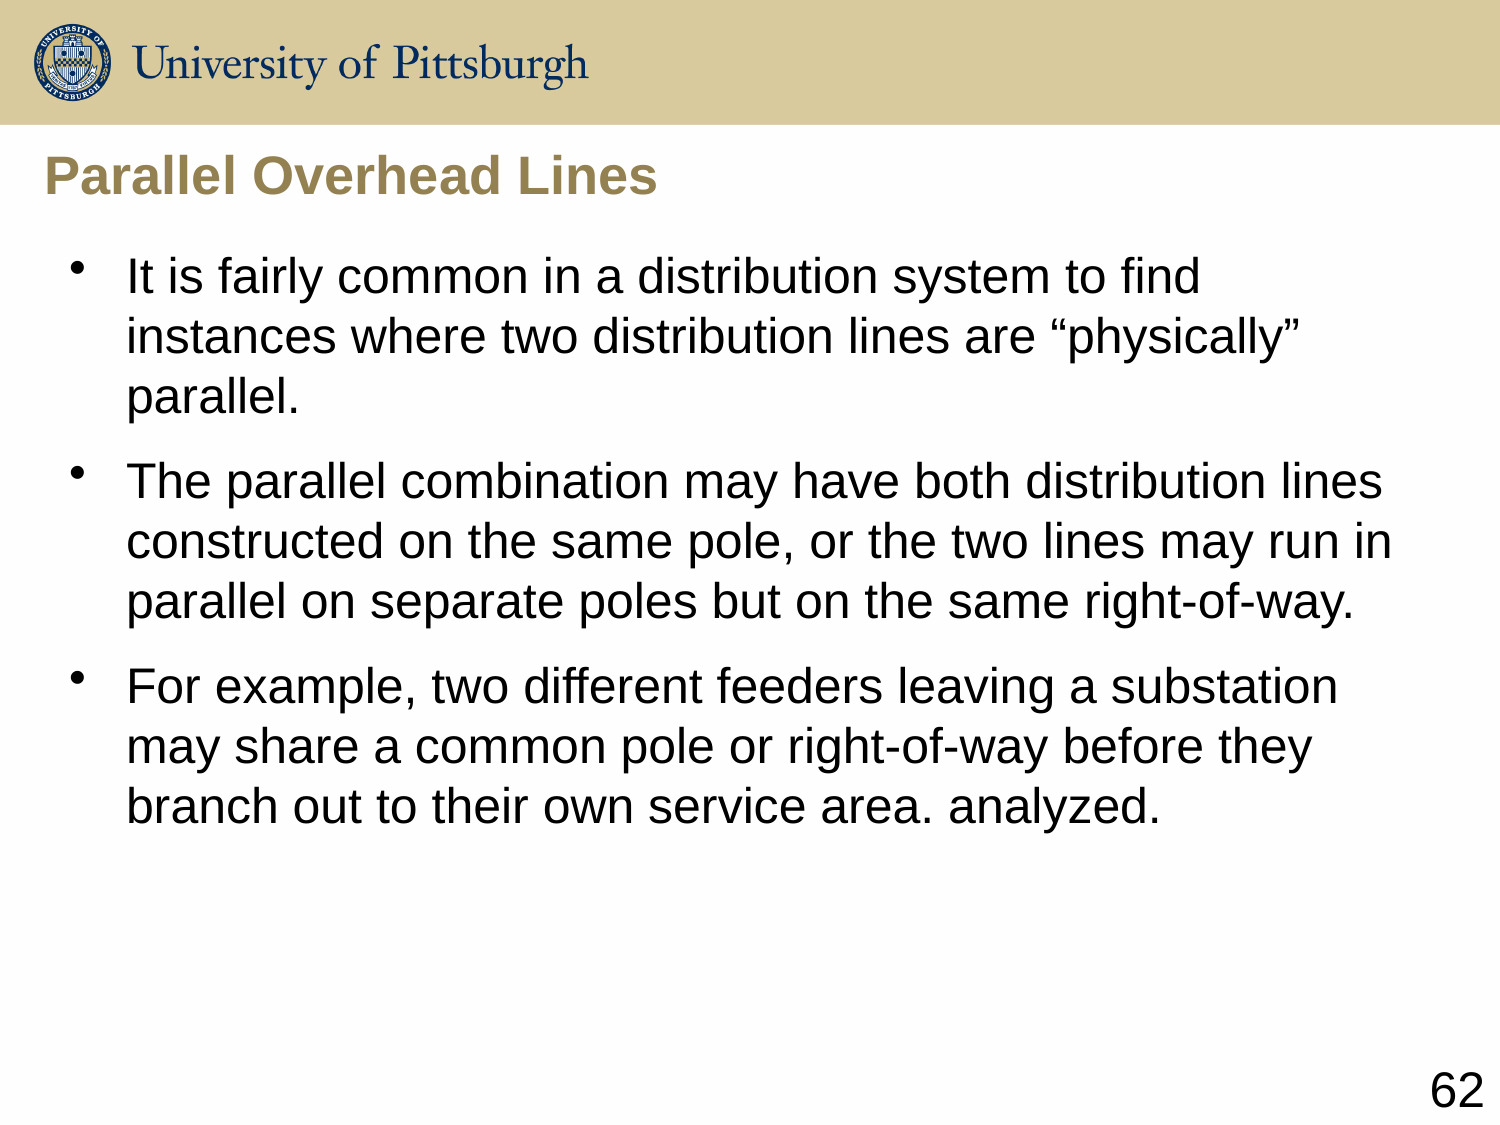

# Parallel Overhead Lines
It is fairly common in a distribution system to find instances where two distribution lines are “physically” parallel.
The parallel combination may have both distribution lines constructed on the same pole, or the two lines may run in parallel on separate poles but on the same right-of-way.
For example, two different feeders leaving a substation may share a common pole or right-of-way before they branch out to their own service area. analyzed.
62